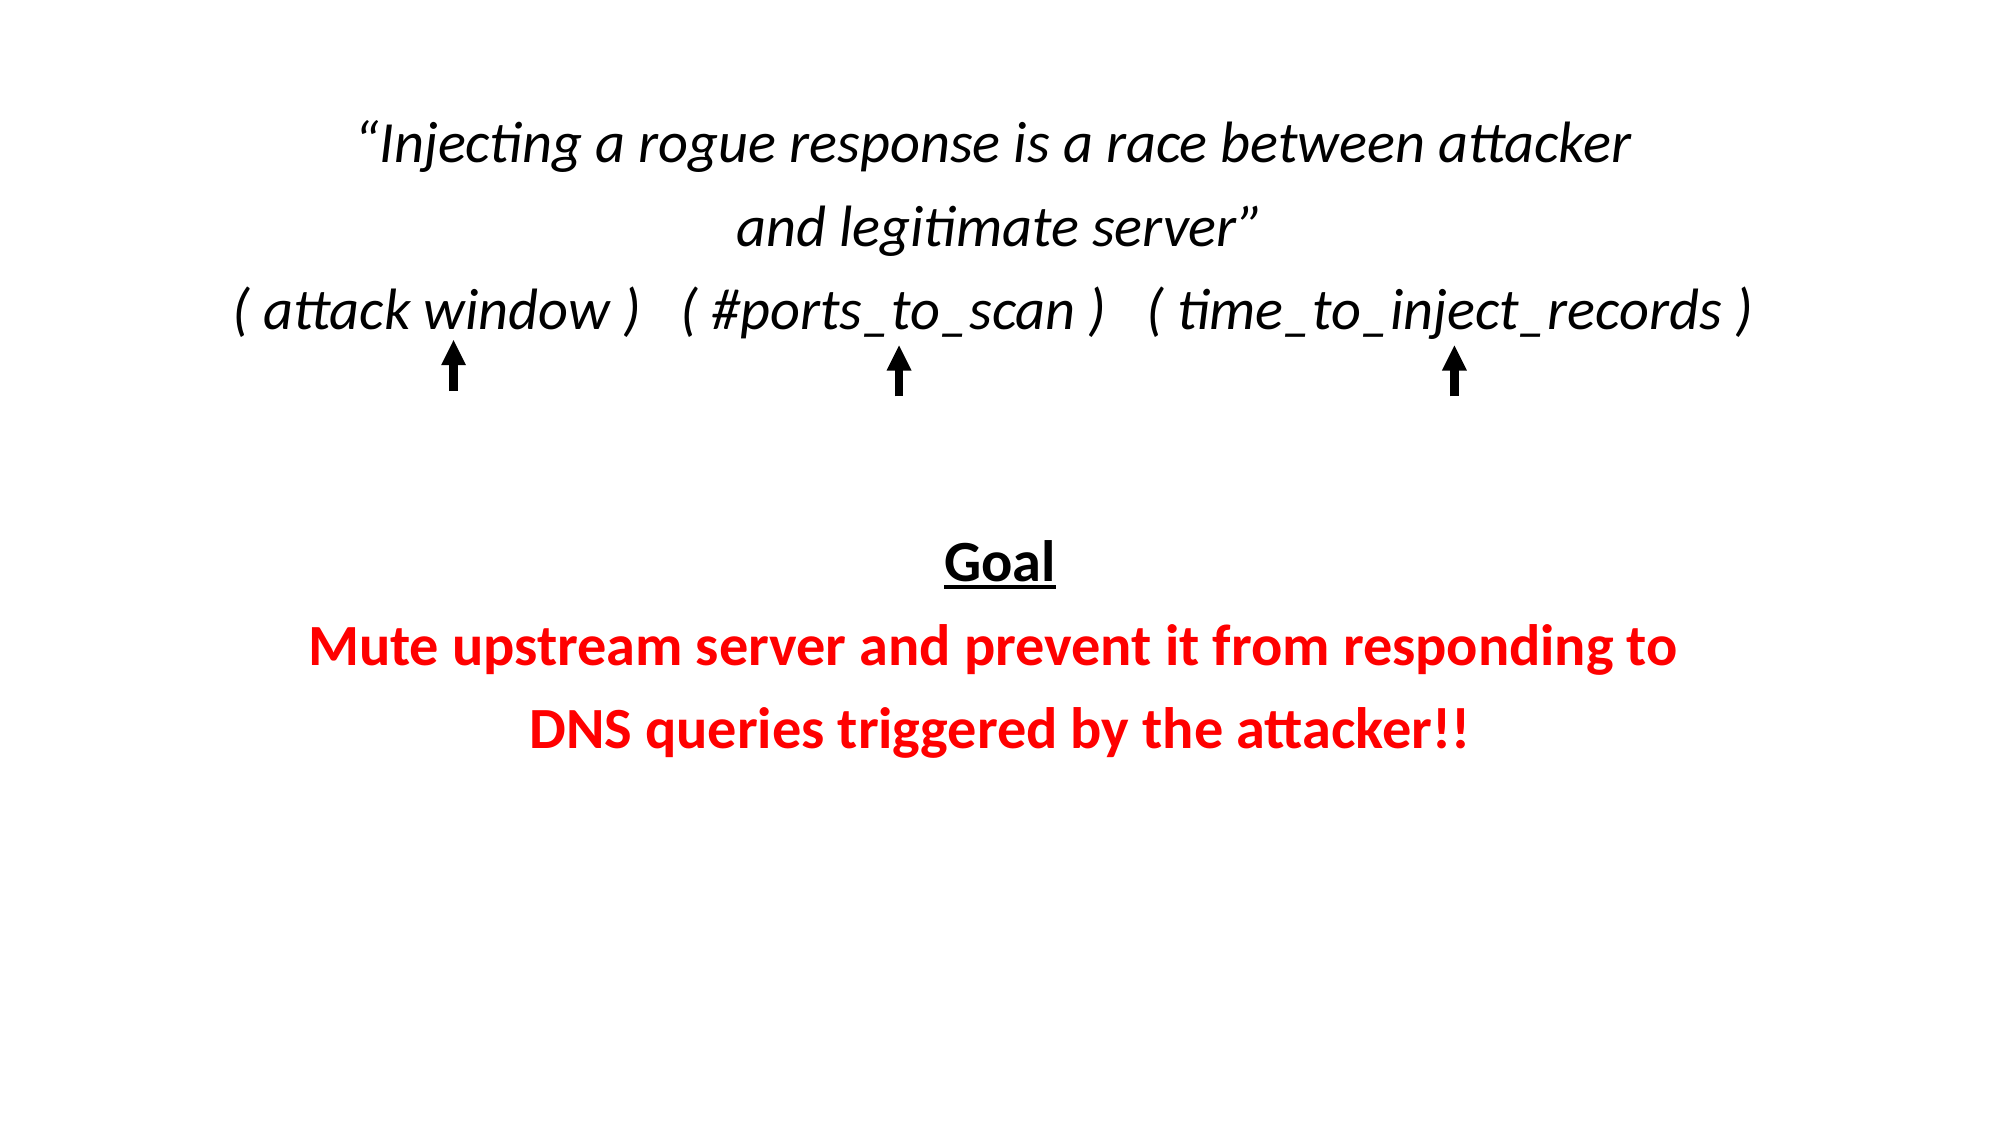

“Injecting a rogue response is a race between attacker
and legitimate server”
( attack window )   ( #ports_to_scan )   ( time_to_inject_records )

Goal
Mute upstream server and prevent it from responding to
DNS queries triggered by the attacker!!